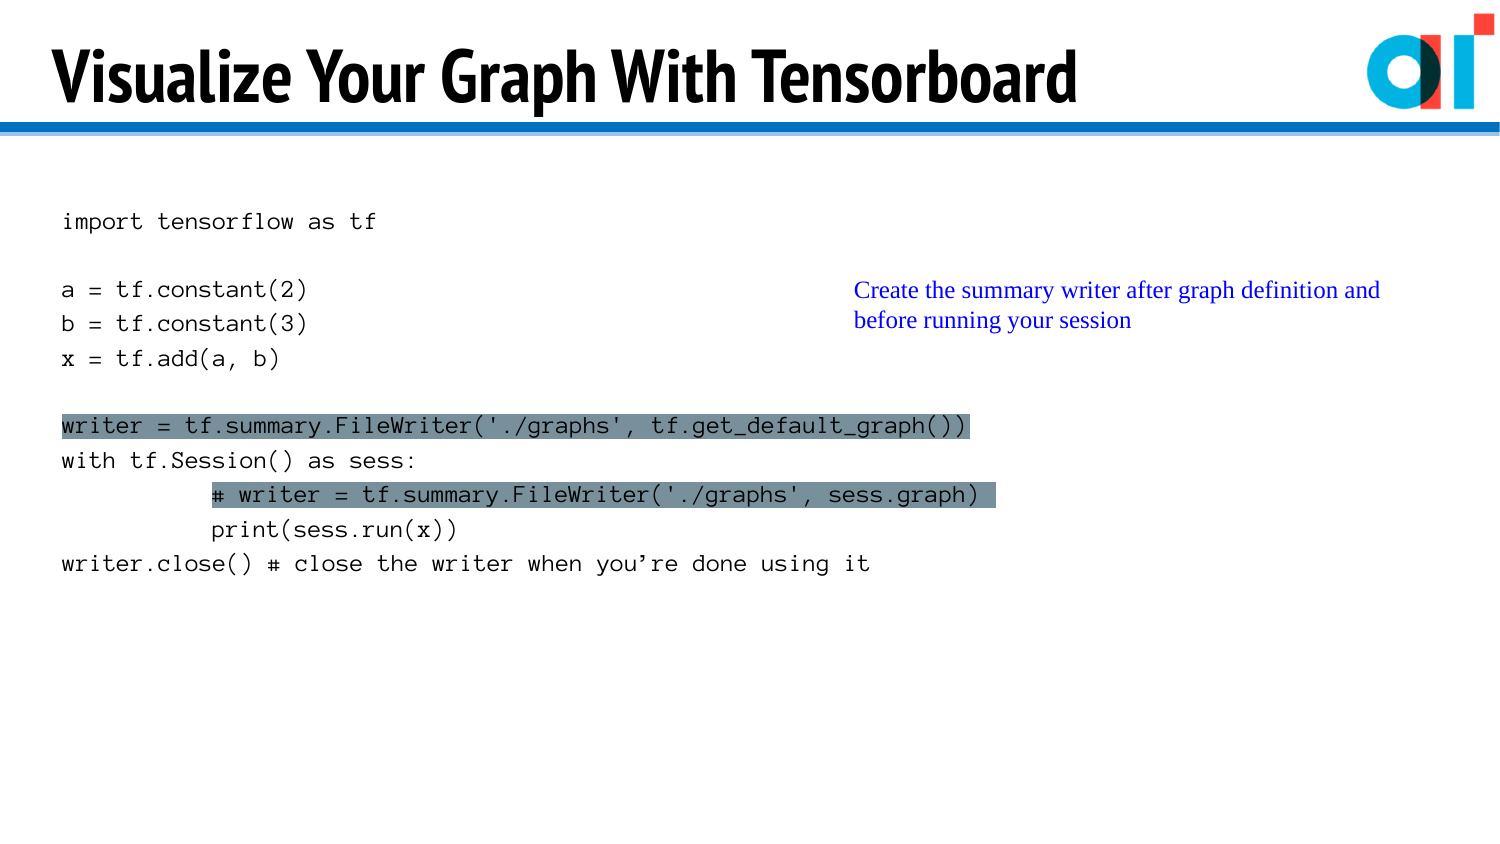

# Visualize Your Graph With Tensorboard
import tensorflow as tf
a = tf.constant(2)
b = tf.constant(3)
x = tf.add(a, b)
writer = tf.summary.FileWriter('./graphs', tf.get_default_graph())
with tf.Session() as sess:
	# writer = tf.summary.FileWriter('./graphs', sess.graph)
	print(sess.run(x))
writer.close() # close the writer when you’re done using it

Create the summary writer after graph definition and before running your session